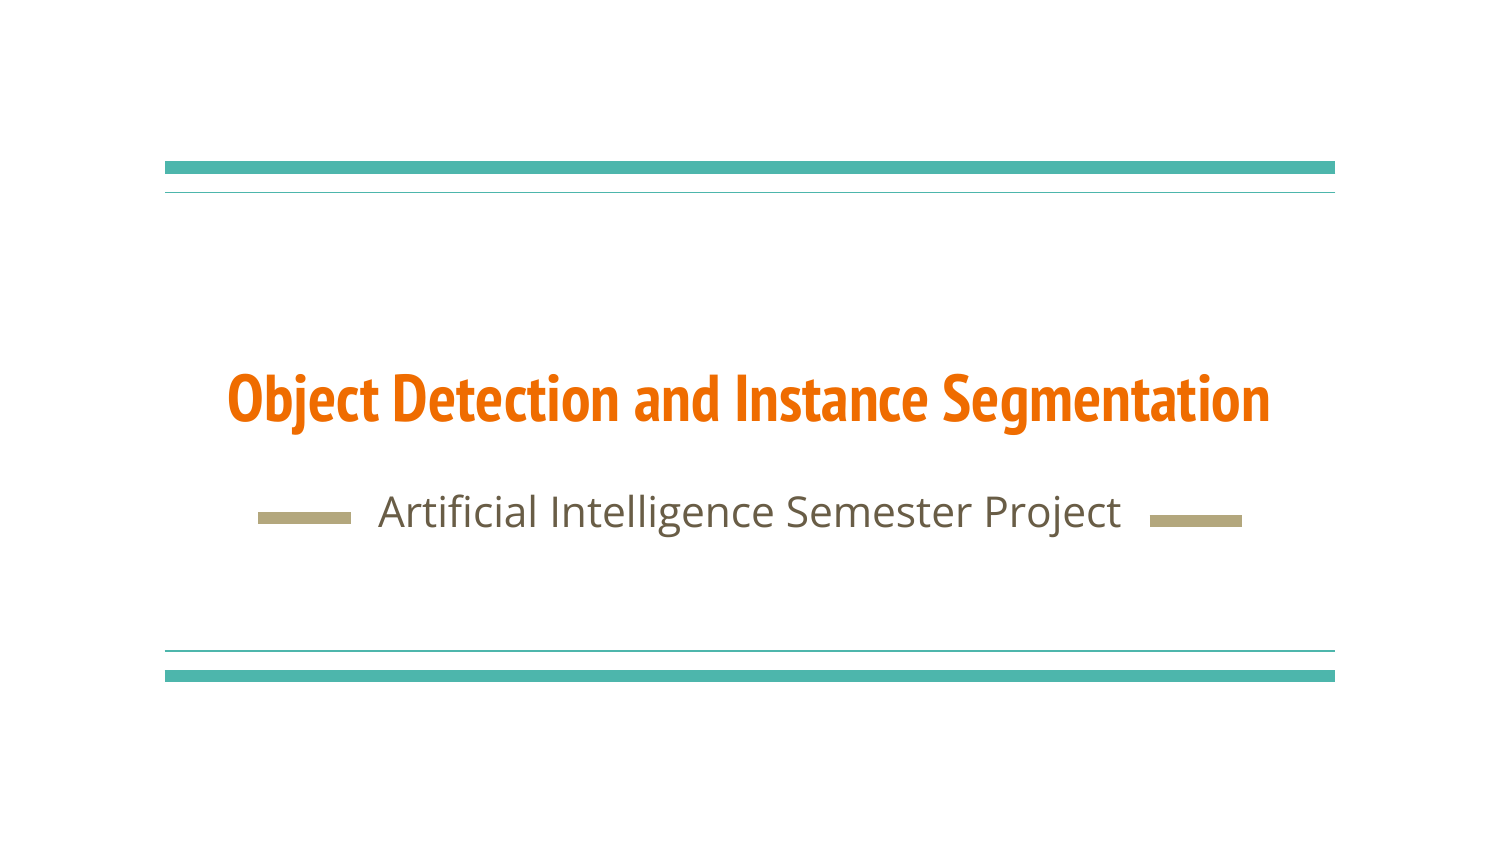

# Object Detection and Instance Segmentation
Artificial Intelligence Semester Project